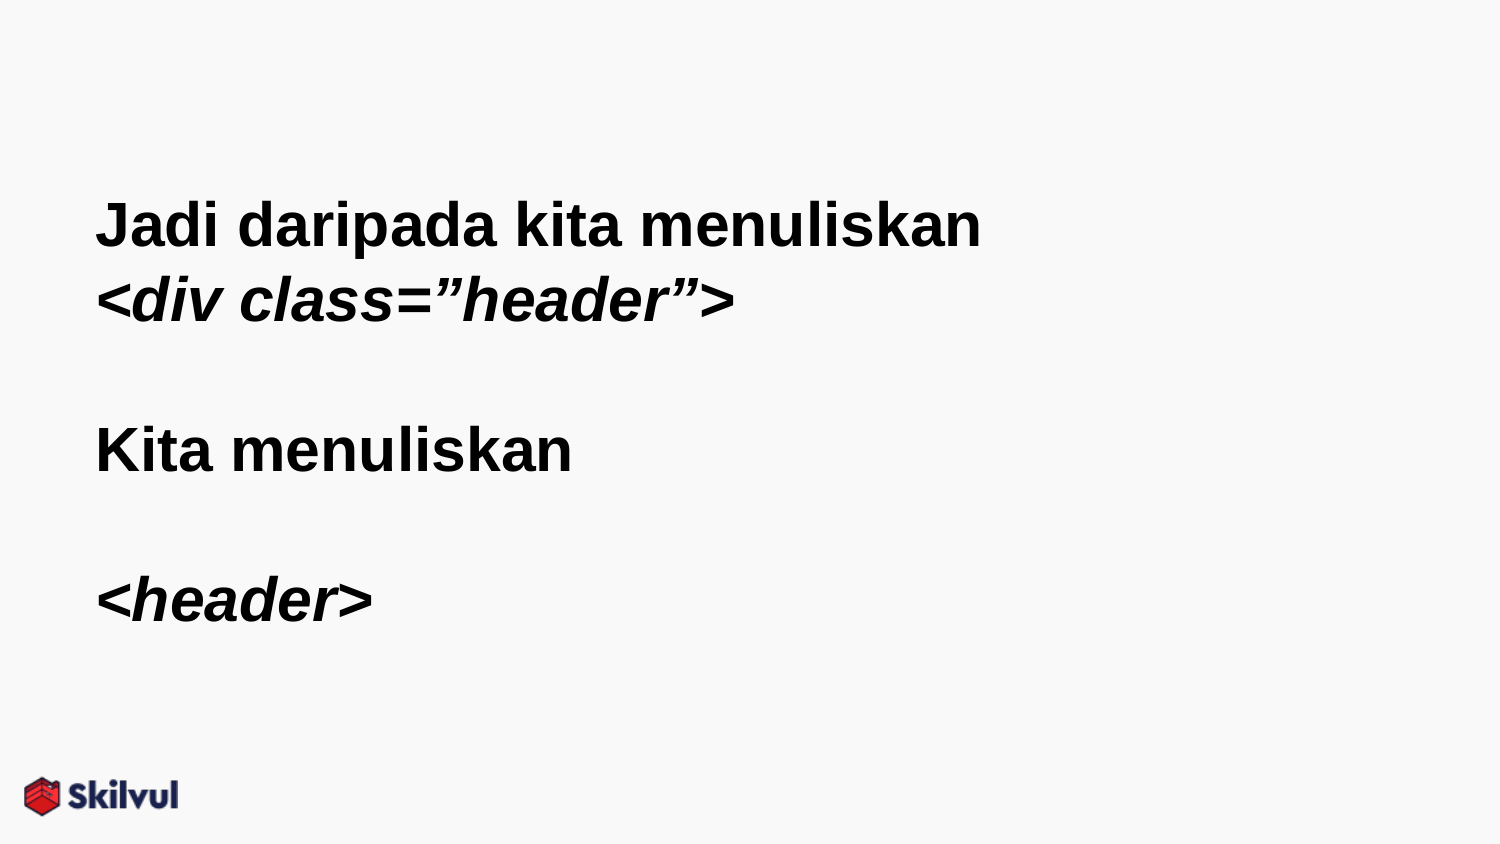

# Jadi daripada kita menuliskan
<div class=”header”>

Kita menuliskan

<header>